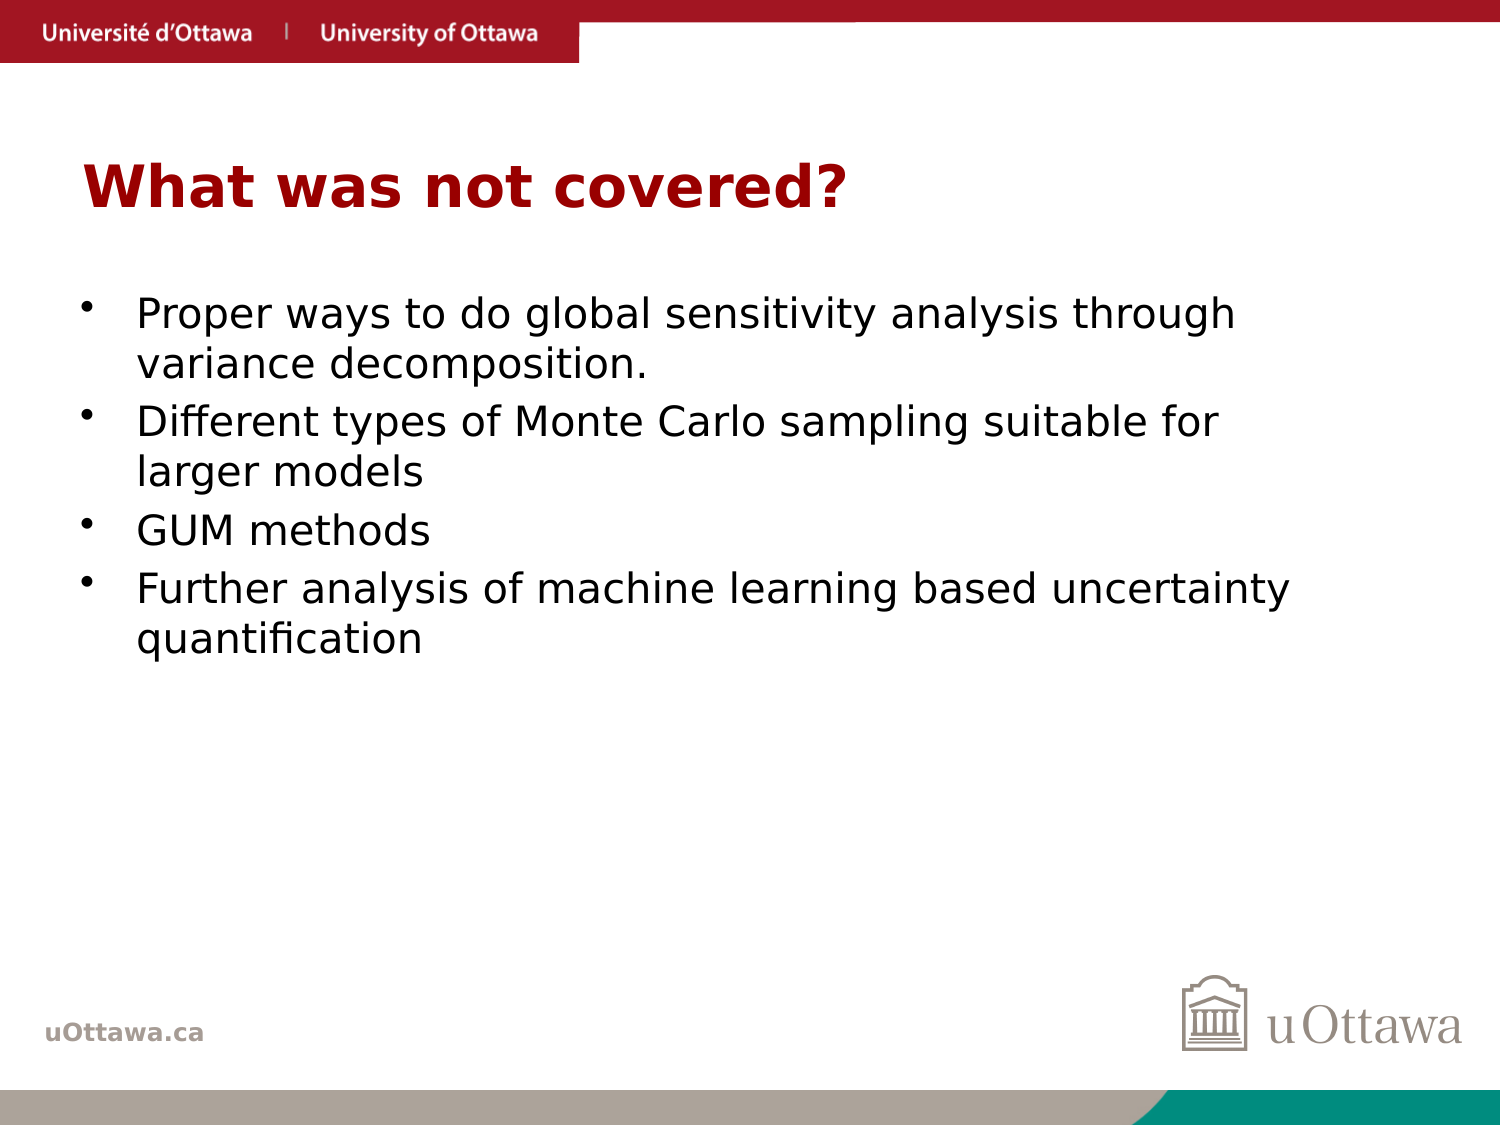

# What was not covered?
Proper ways to do global sensitivity analysis through variance decomposition.
Different types of Monte Carlo sampling suitable for larger models
GUM methods
Further analysis of machine learning based uncertainty quantification